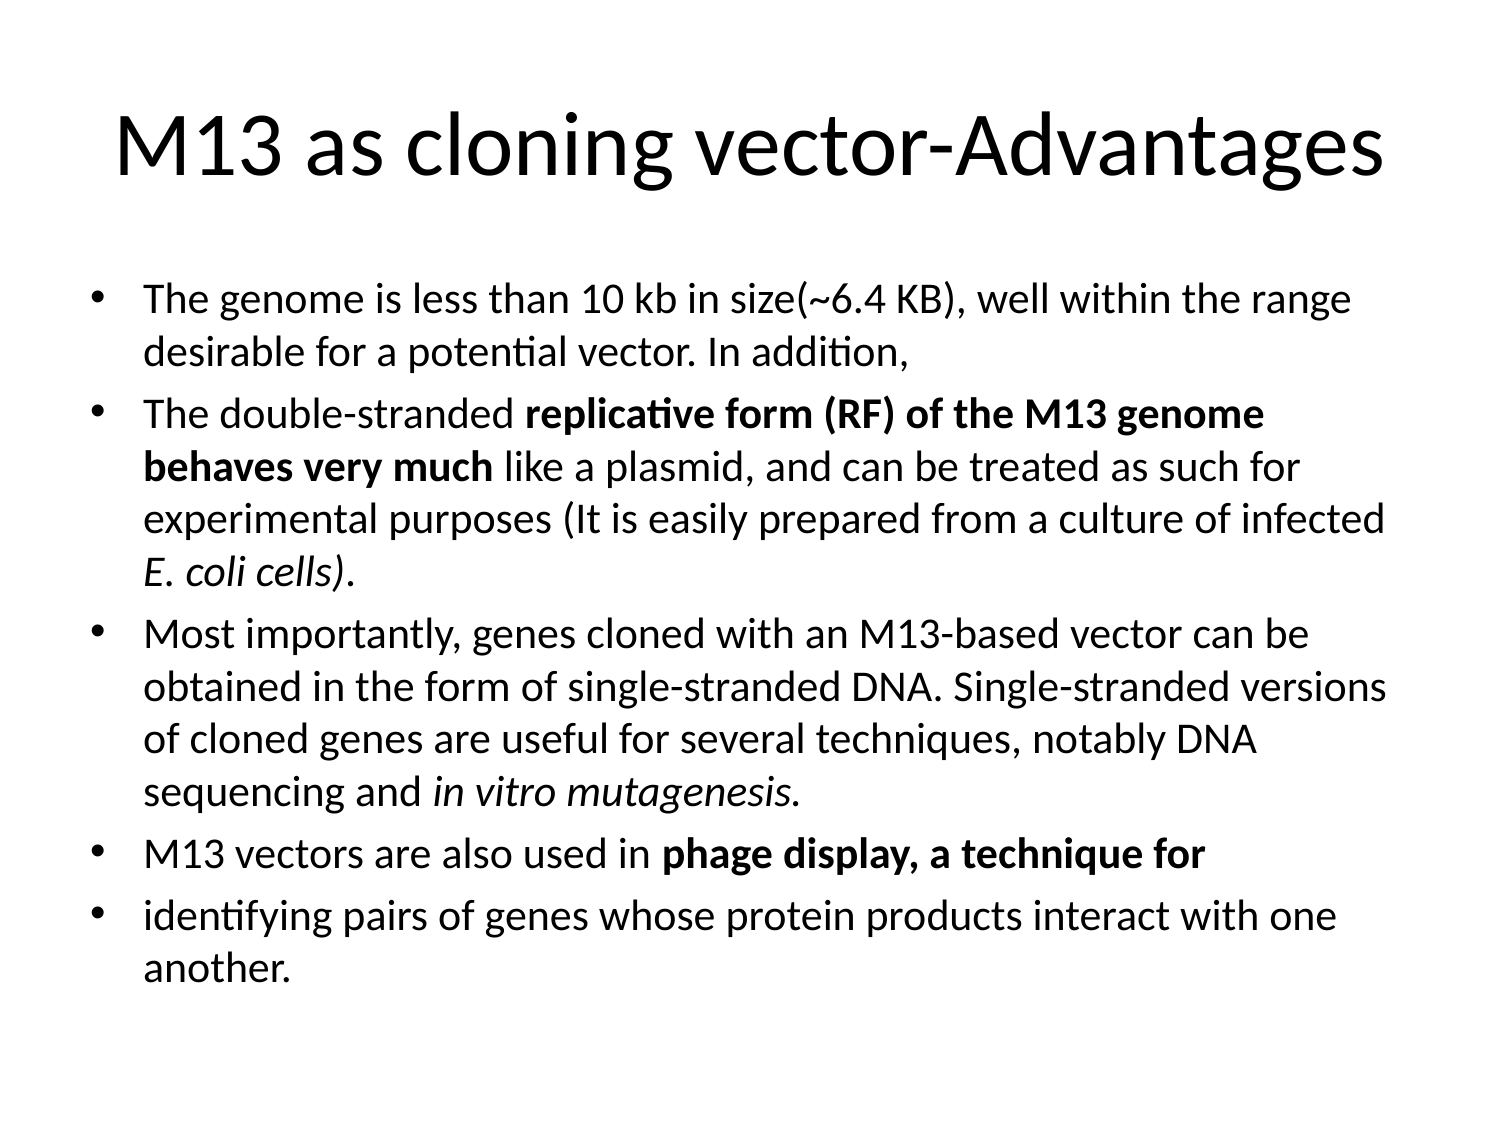

# M13 as cloning vector-Advantages
The genome is less than 10 kb in size(~6.4 KB), well within the range desirable for a potential vector. In addition,
The double-stranded replicative form (RF) of the M13 genome behaves very much like a plasmid, and can be treated as such for experimental purposes (It is easily prepared from a culture of infected E. coli cells).
Most importantly, genes cloned with an M13-based vector can be obtained in the form of single-stranded DNA. Single-stranded versions of cloned genes are useful for several techniques, notably DNA sequencing and in vitro mutagenesis.
M13 vectors are also used in phage display, a technique for
identifying pairs of genes whose protein products interact with one another.